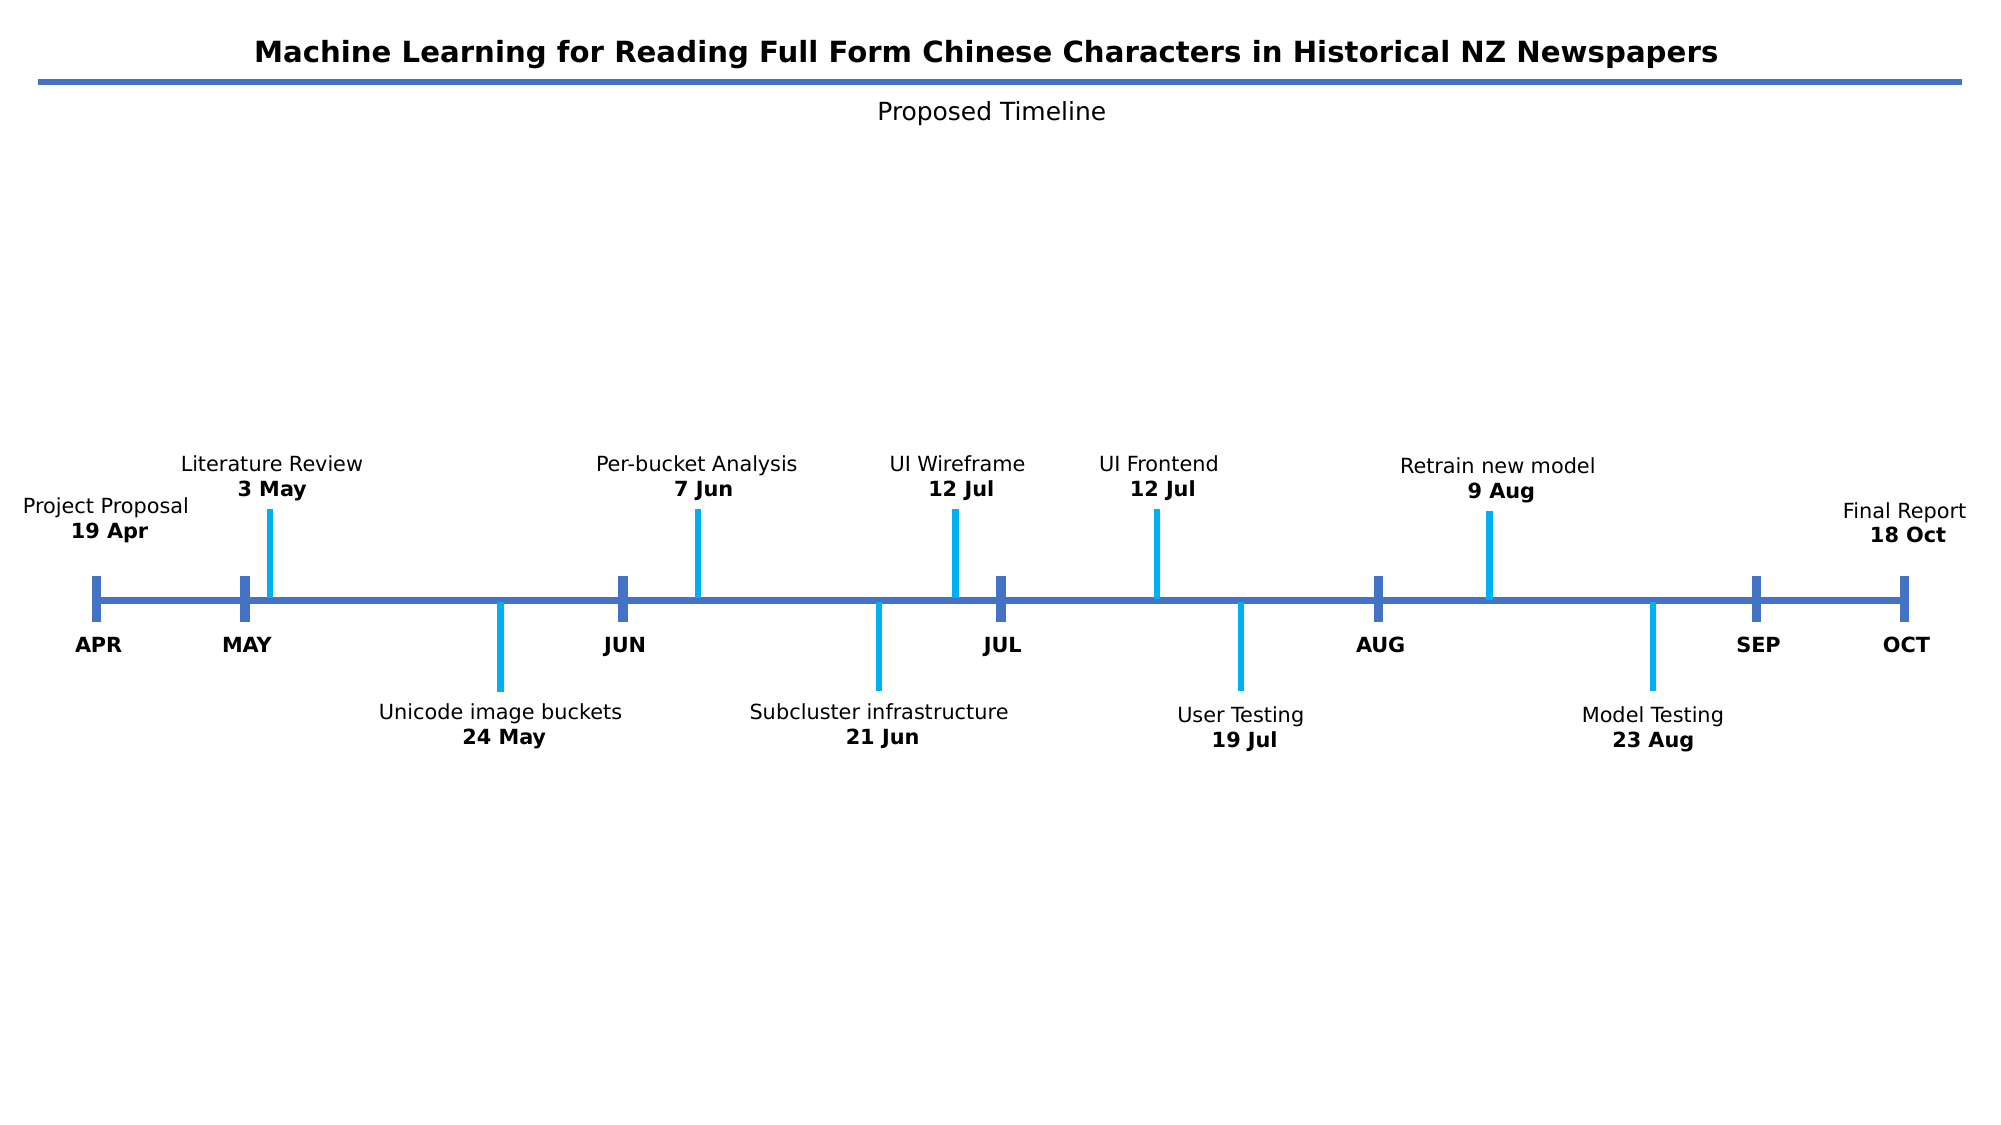

Machine Learning for Reading Full Form Chinese Characters in Historical NZ Newspapers
Proposed Timeline
UI Wireframe
 12 Jul
Literature Review
 3 May
Per-bucket Analysis
 7 Jun
UI Frontend
 12 Jul
Retrain new model
 9 Aug
Project Proposal
 19 Apr
Final Report
 18 Oct
APR
MAY
JUN
JUL
AUG
SEP
OCT
Subcluster infrastructure
 21 Jun
User Testing
 19 Jul
Model Testing
23 Aug
Unicode image buckets
 24 May